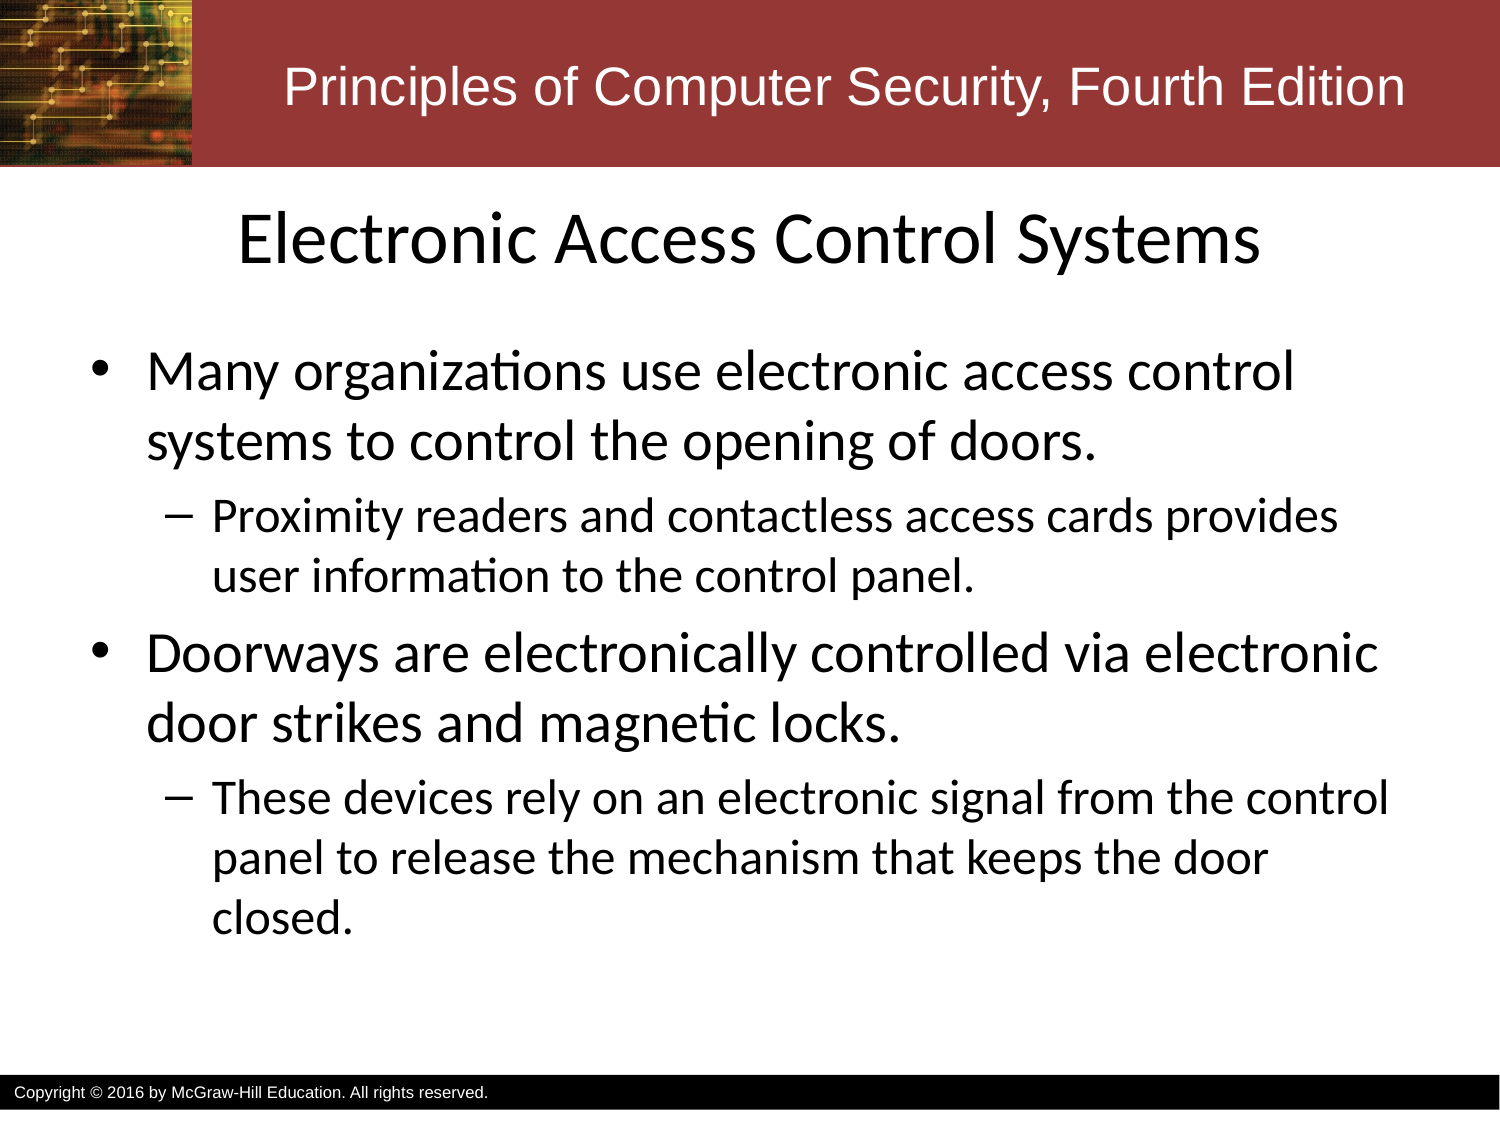

# Electronic Access Control Systems
Many organizations use electronic access control systems to control the opening of doors.
Proximity readers and contactless access cards provides user information to the control panel.
Doorways are electronically controlled via electronic door strikes and magnetic locks.
These devices rely on an electronic signal from the control panel to release the mechanism that keeps the door closed.